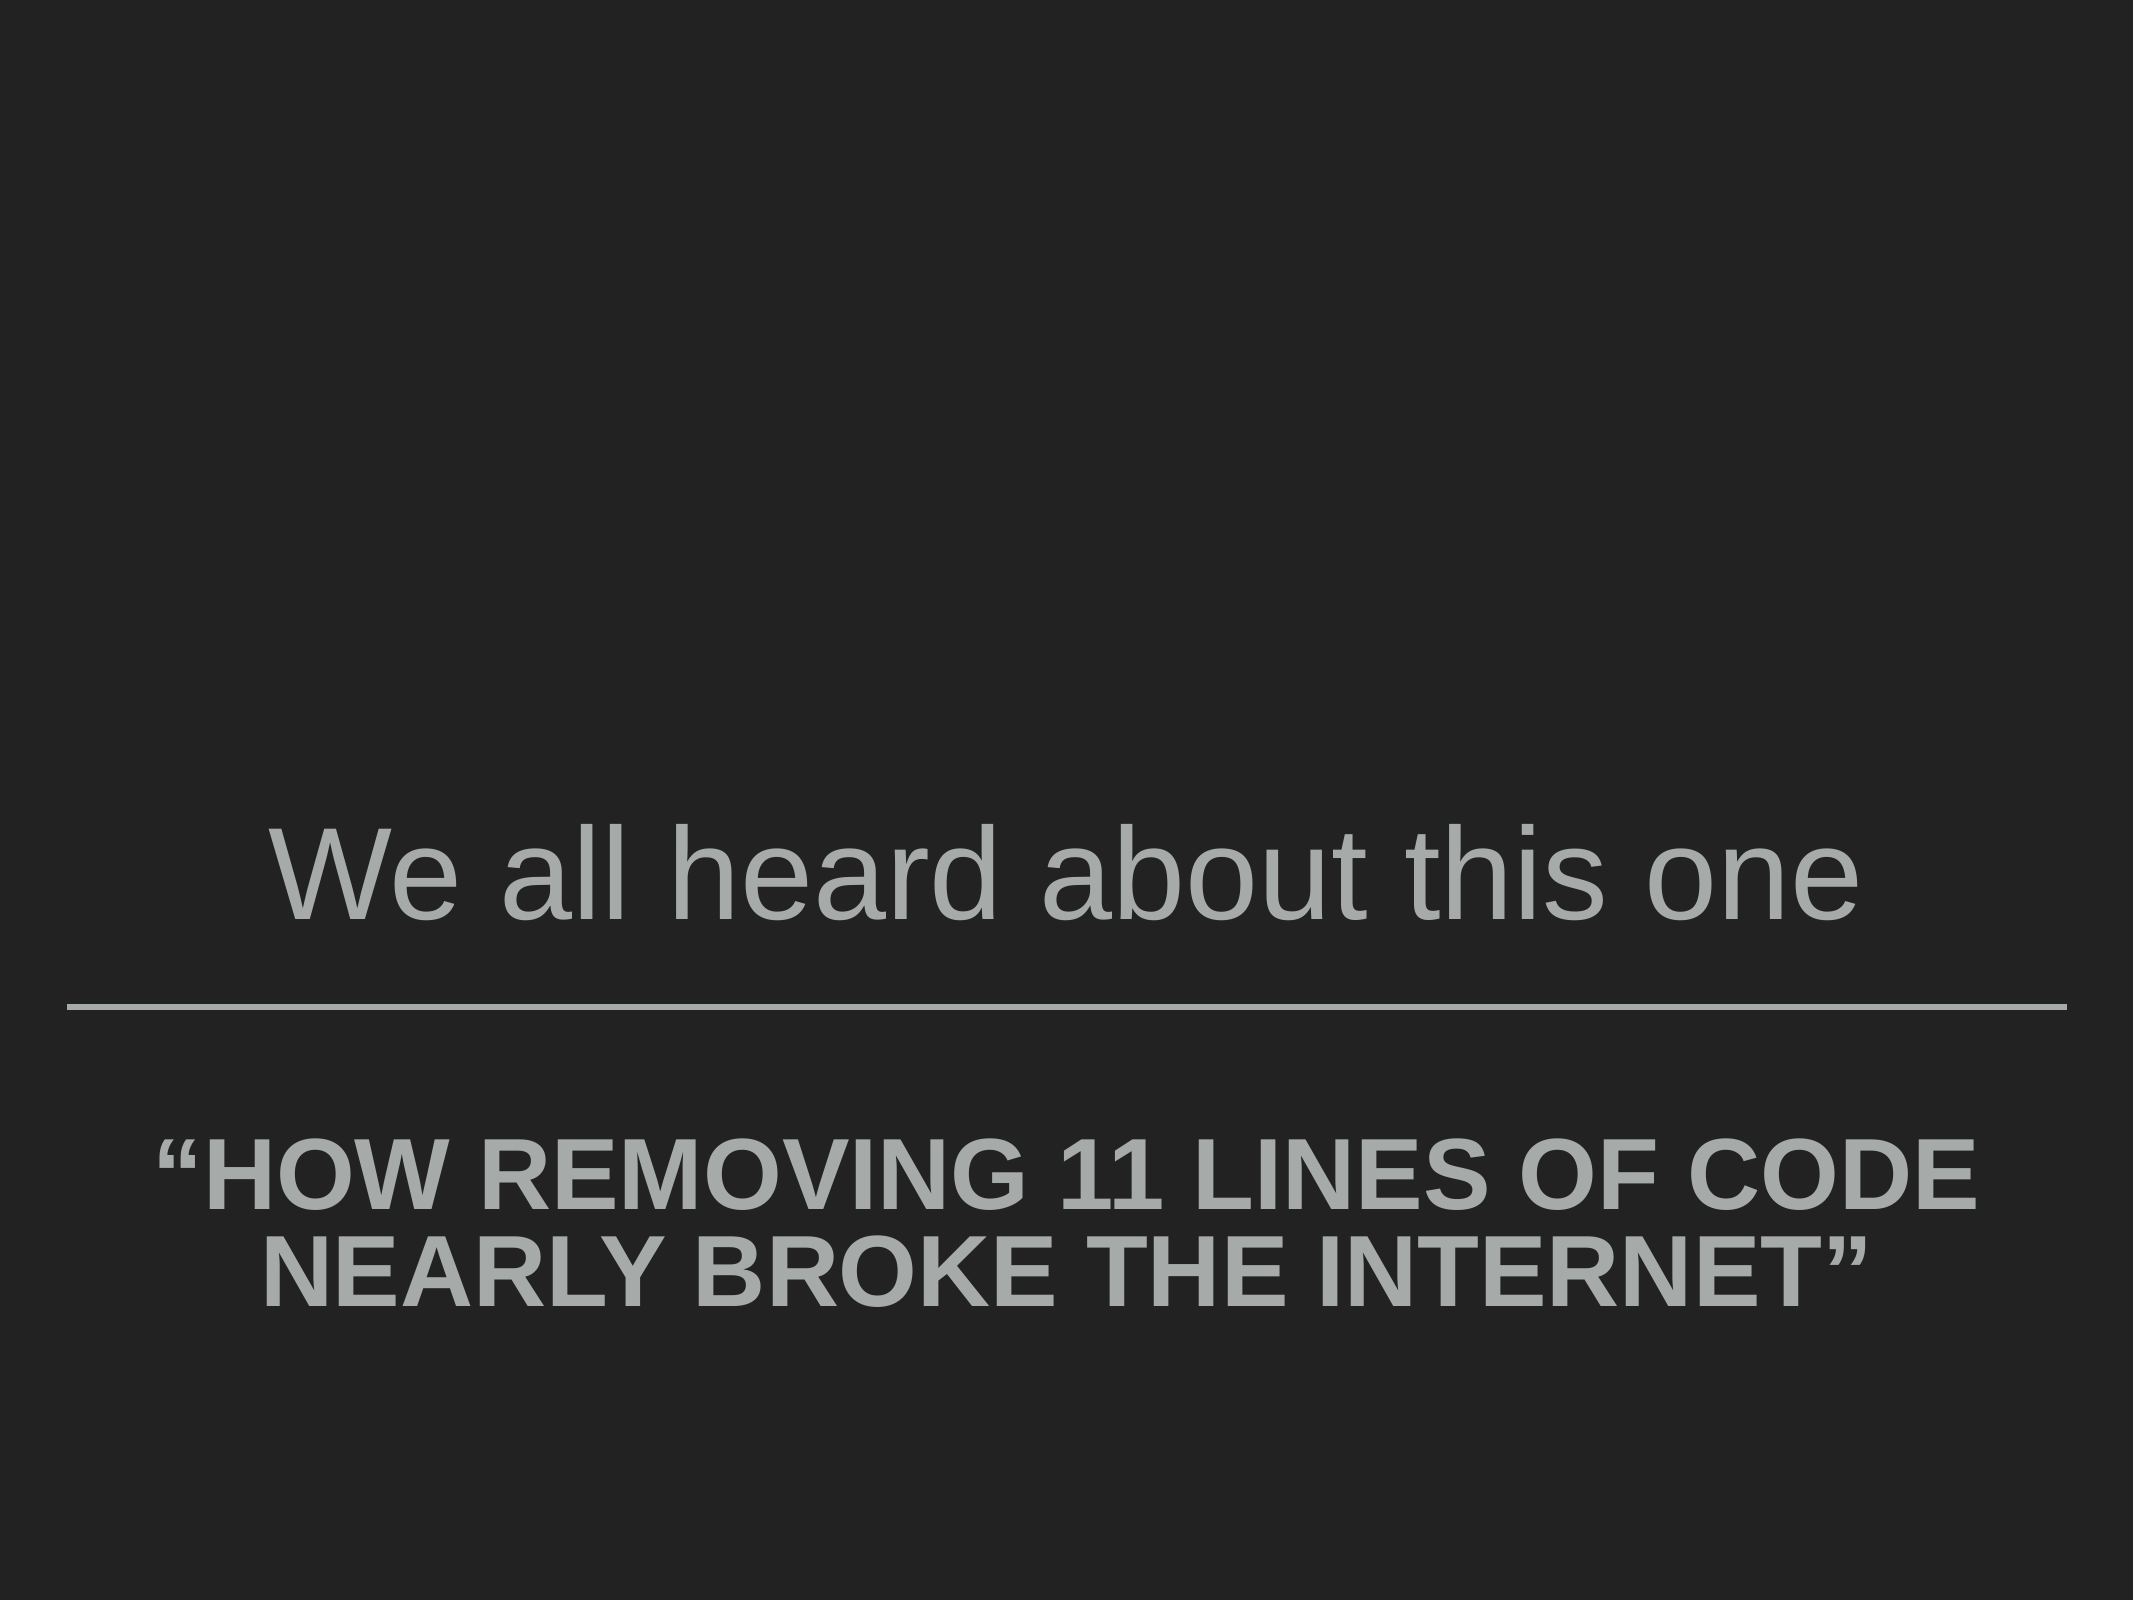

We all heard about this one
# “How removing 11 lines of code nearly broke the internet”